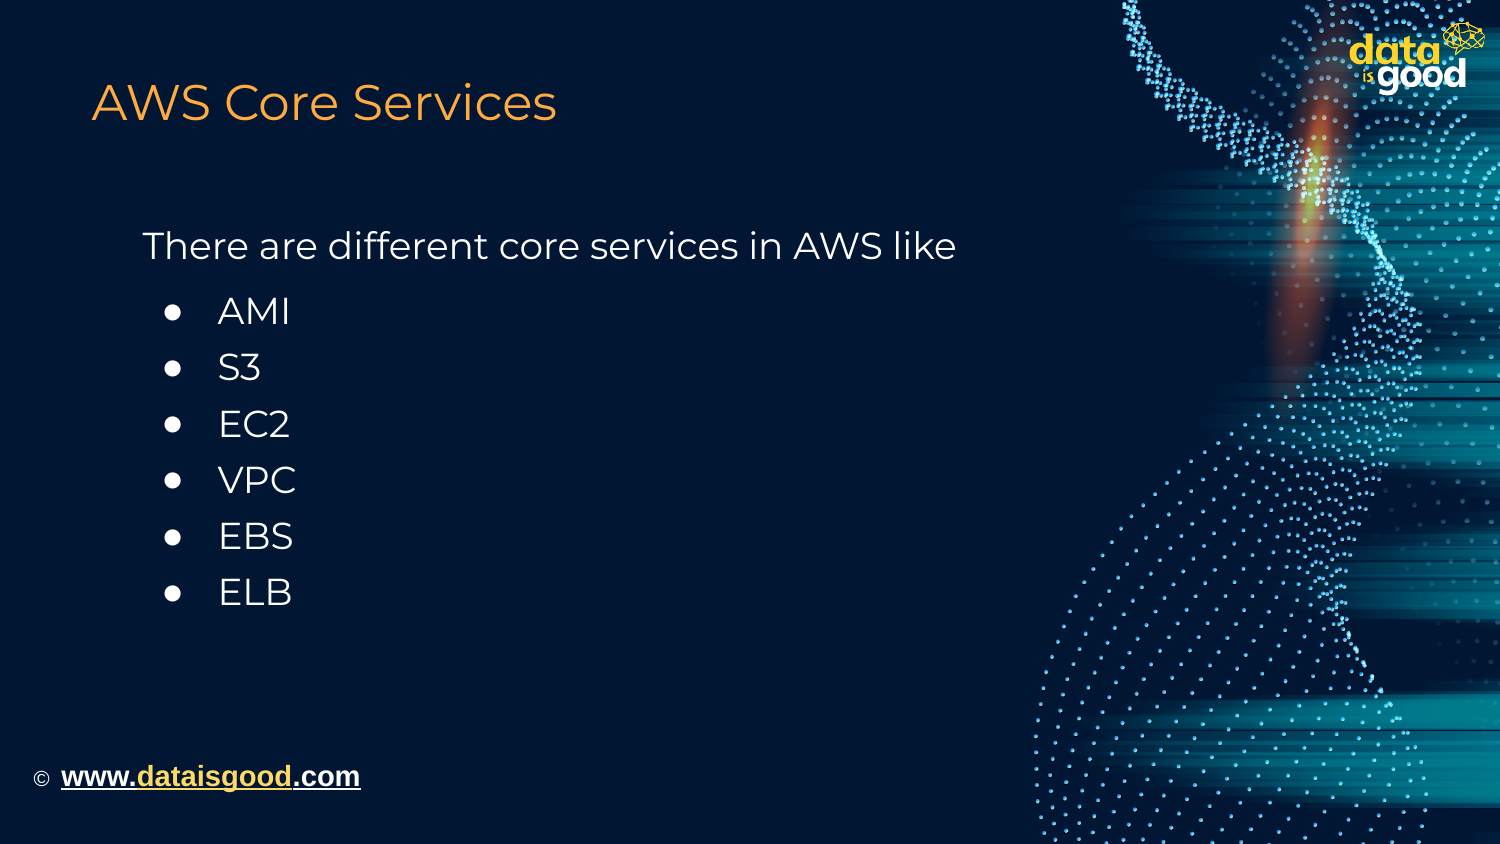

# AWS Core Services
There are different core services in AWS like

AMI
S3
EC2
VPC
EBS
ELB